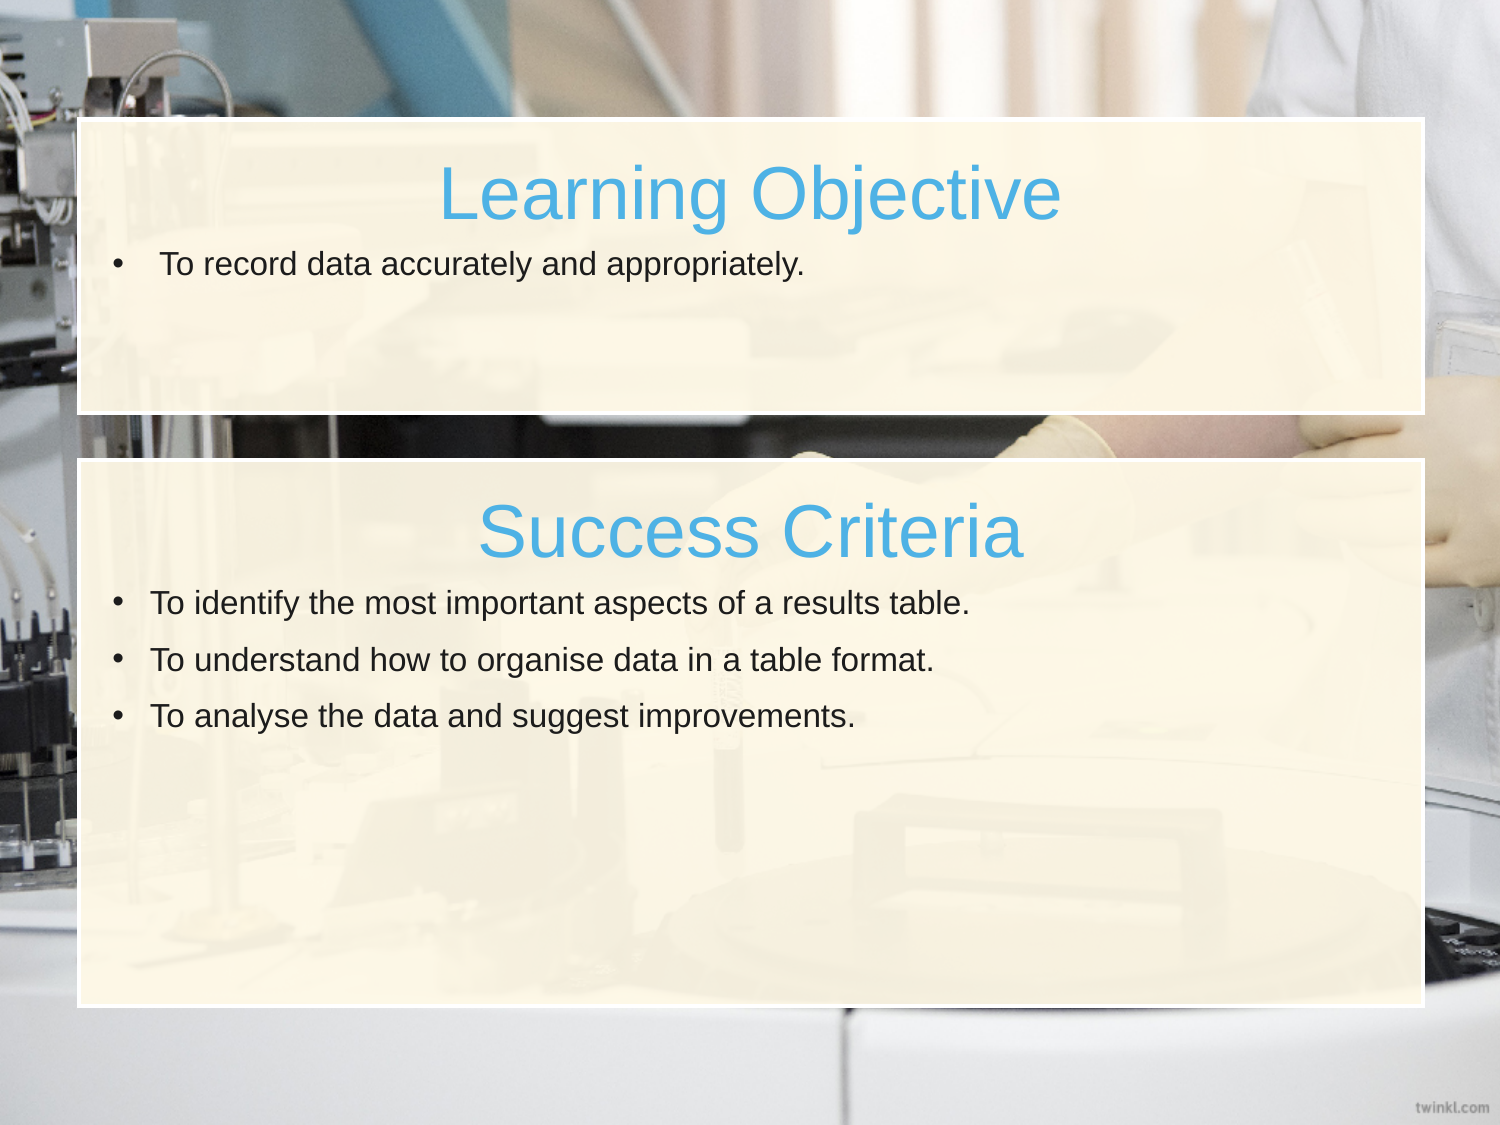

Learning Objective
To record data accurately and appropriately.
Success Criteria
To identify the most important aspects of a results table.
To understand how to organise data in a table format.
To analyse the data and suggest improvements.